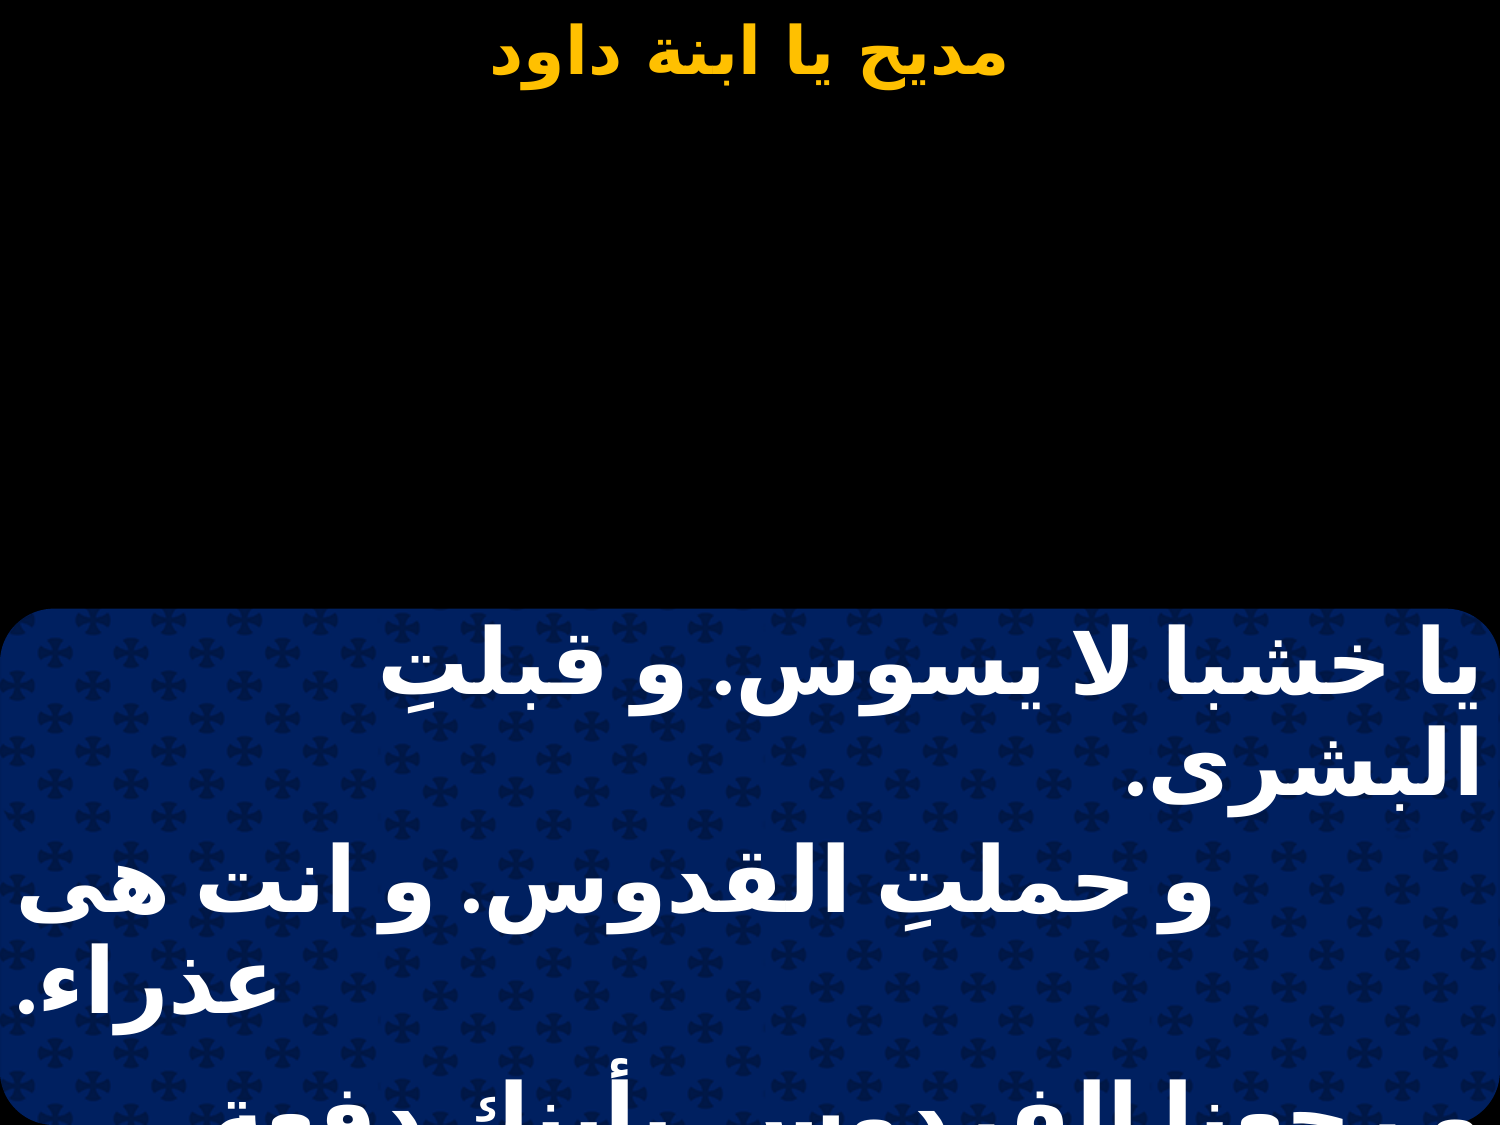

#
| يا خشبا لا يسوس. و قبلتِ البشرى. |
| --- |
| و حملتِ القدوس. و انت هى عذراء. |
|  |
| و رجعنا الفردوس. بأبنك دفعة اخرى. |
| و بكِ اطمأنينا. من بعد الخوف. |